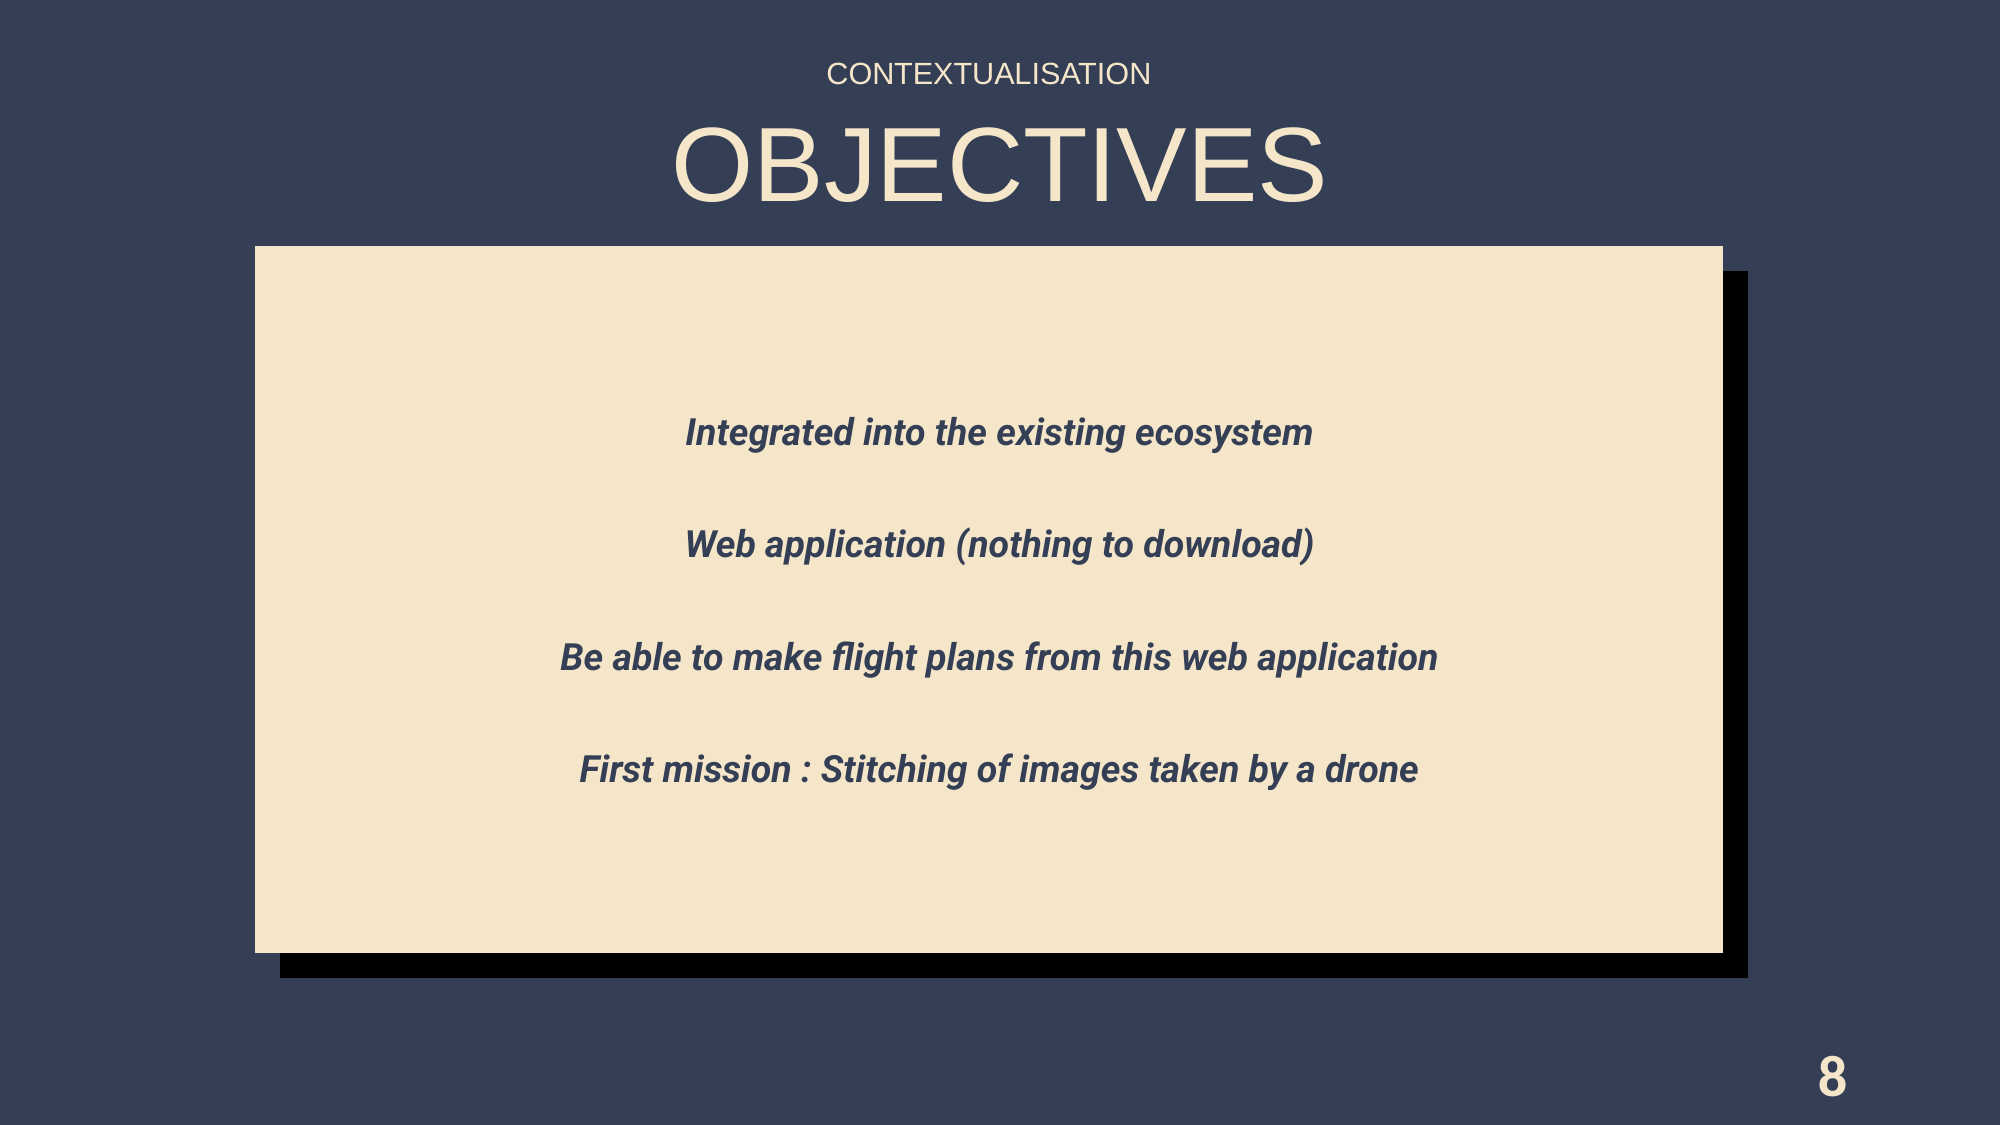

CONTEXTUALISATION
OBJECTIVES

Integrated into the existing ecosystem
Web application (nothing to download)
Be able to make flight plans from this web application
First mission : Stitching of images taken by a drone

8